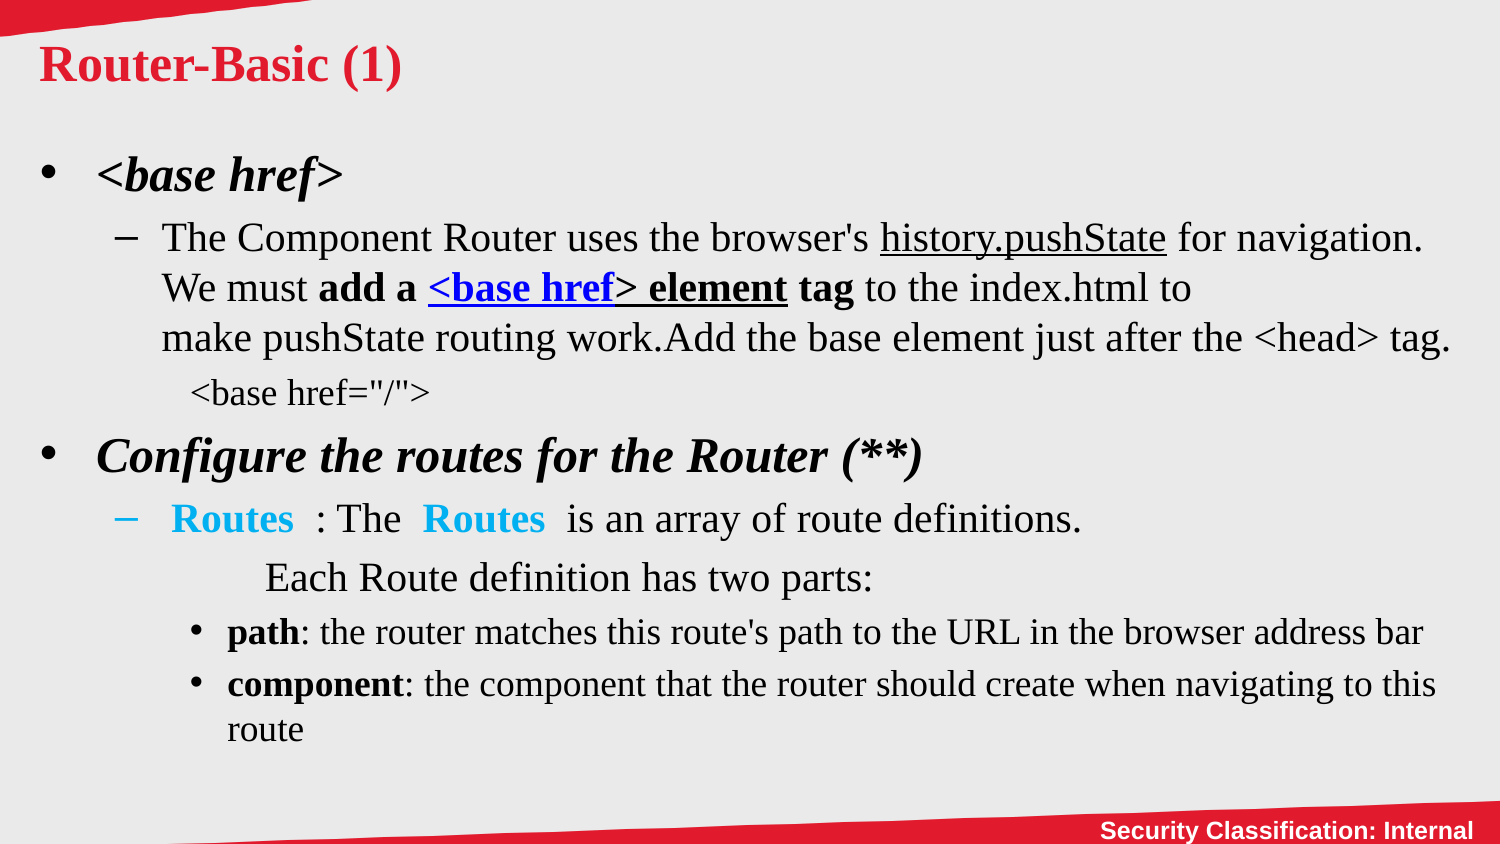

# Router-Basic (1)
<base href>
The Component Router uses the browser's history.pushState for navigation. We must add a <base href> element tag to the index.html to make pushState routing work.Add the base element just after the <head> tag.
<base href="/">
Configure the routes for the Router (**)
Routes  : The  Routes  is an array of route definitions.
	Each Route definition has two parts:
path: the router matches this route's path to the URL in the browser address bar
component: the component that the router should create when navigating to this route